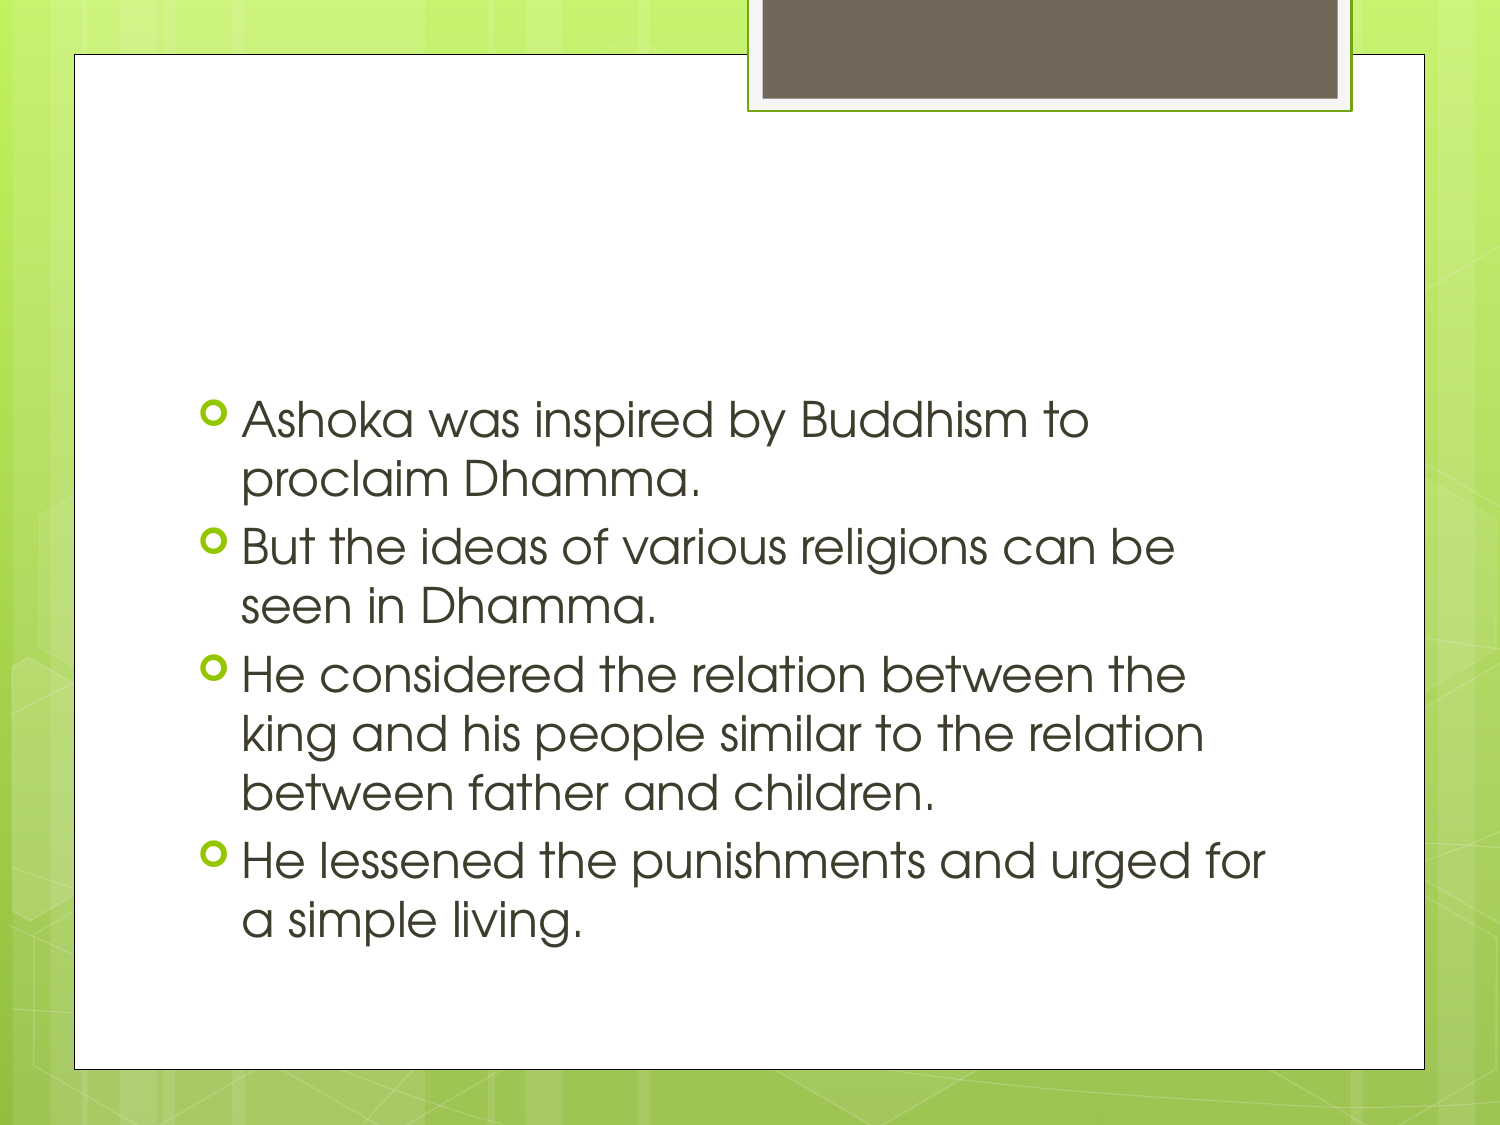

#
Ashoka was inspired by Buddhism to proclaim Dhamma.
But the ideas of various religions can be seen in Dhamma.
He considered the relation between the king and his people similar to the relation between father and children.
He lessened the punishments and urged for a simple living.